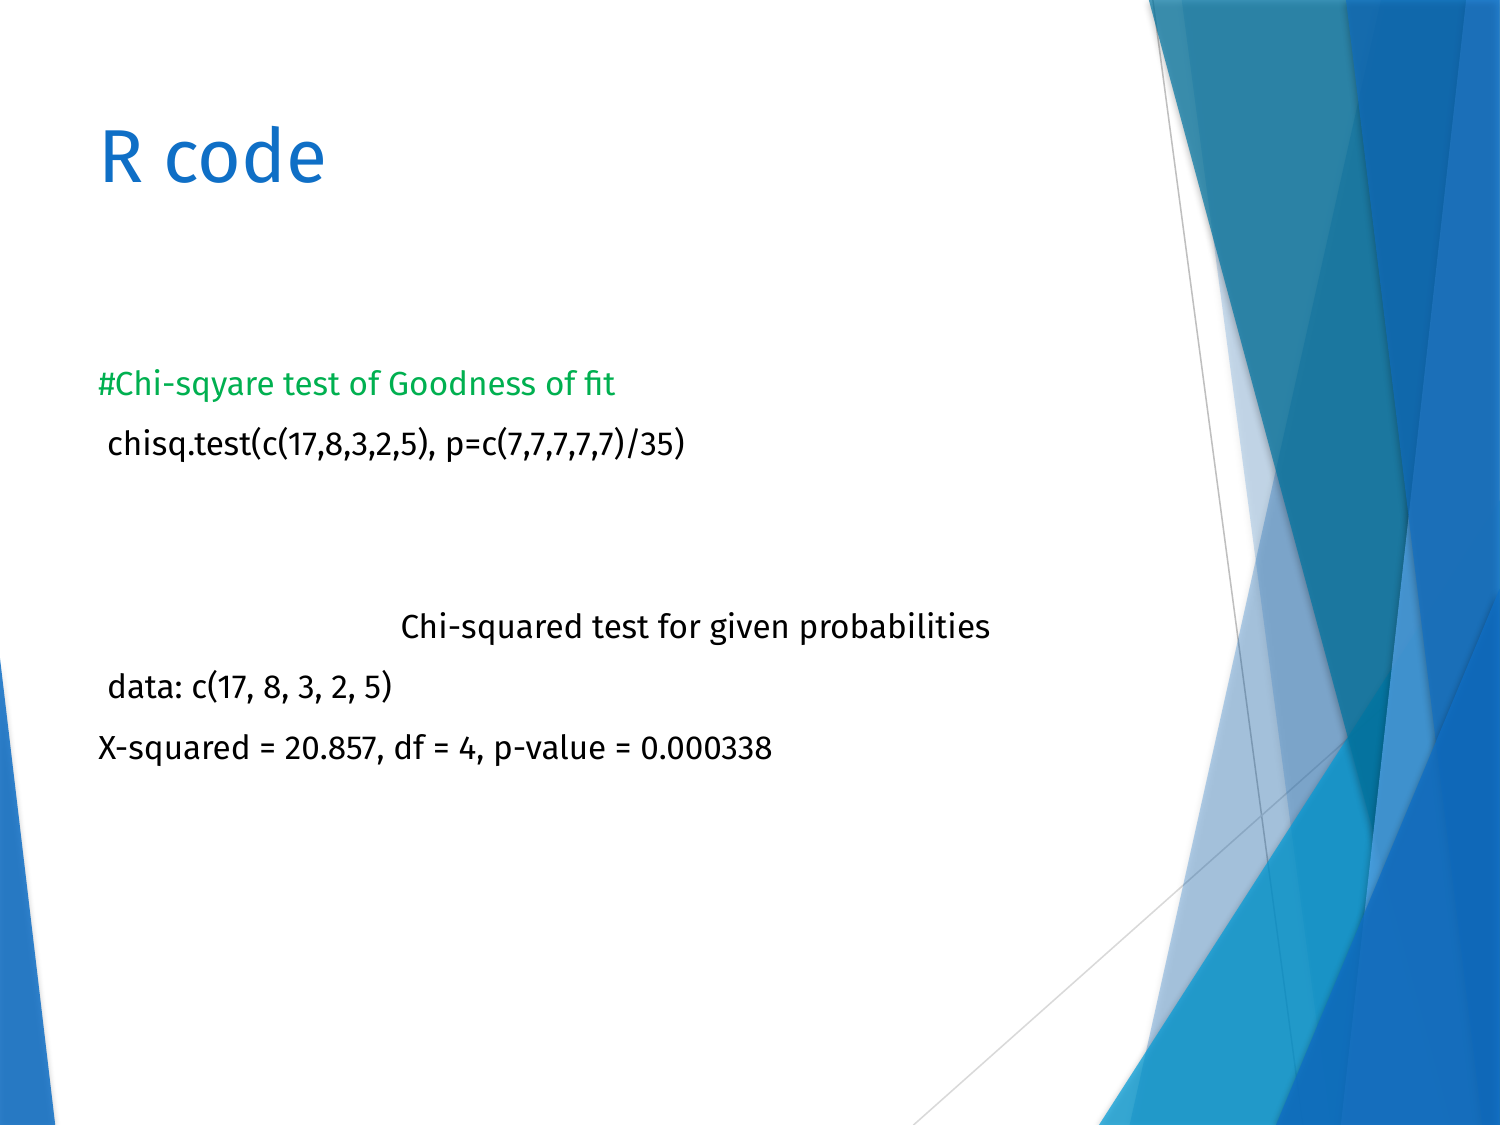

# R code
#Chi-sqyare test of Goodness of fit
 chisq.test(c(17,8,3,2,5), p=c(7,7,7,7,7)/35)

 Chi-squared test for given probabilities
 data: c(17, 8, 3, 2, 5)
X-squared = 20.857, df = 4, p-value = 0.000338